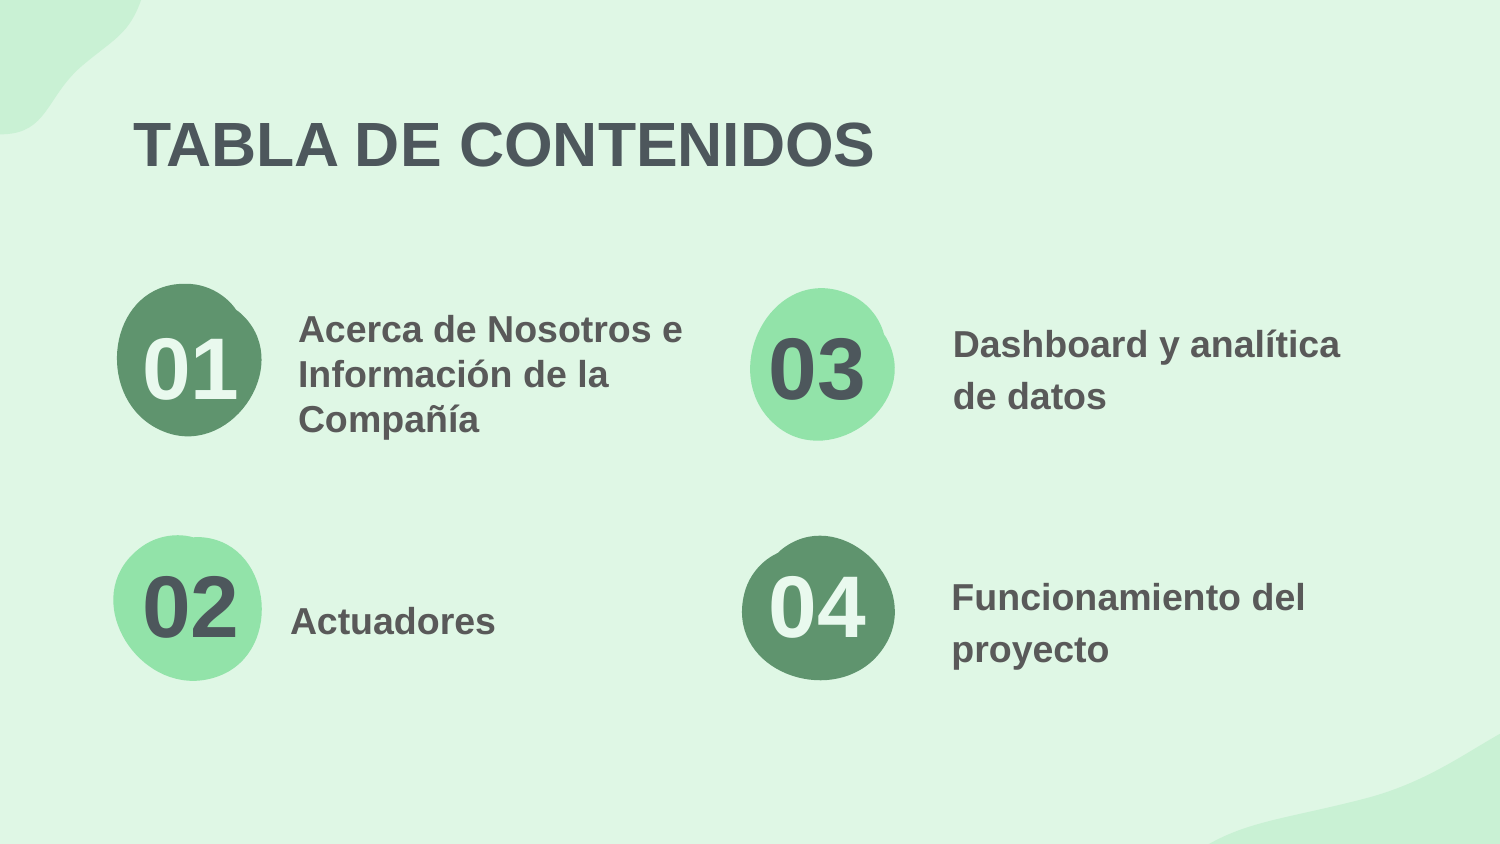

TABLA DE CONTENIDOS

Acerca de Nosotros e Información de la Compañía
Dashboard y analítica de datos
# 01
03

02
04

Funcionamiento del proyecto
Actuadores